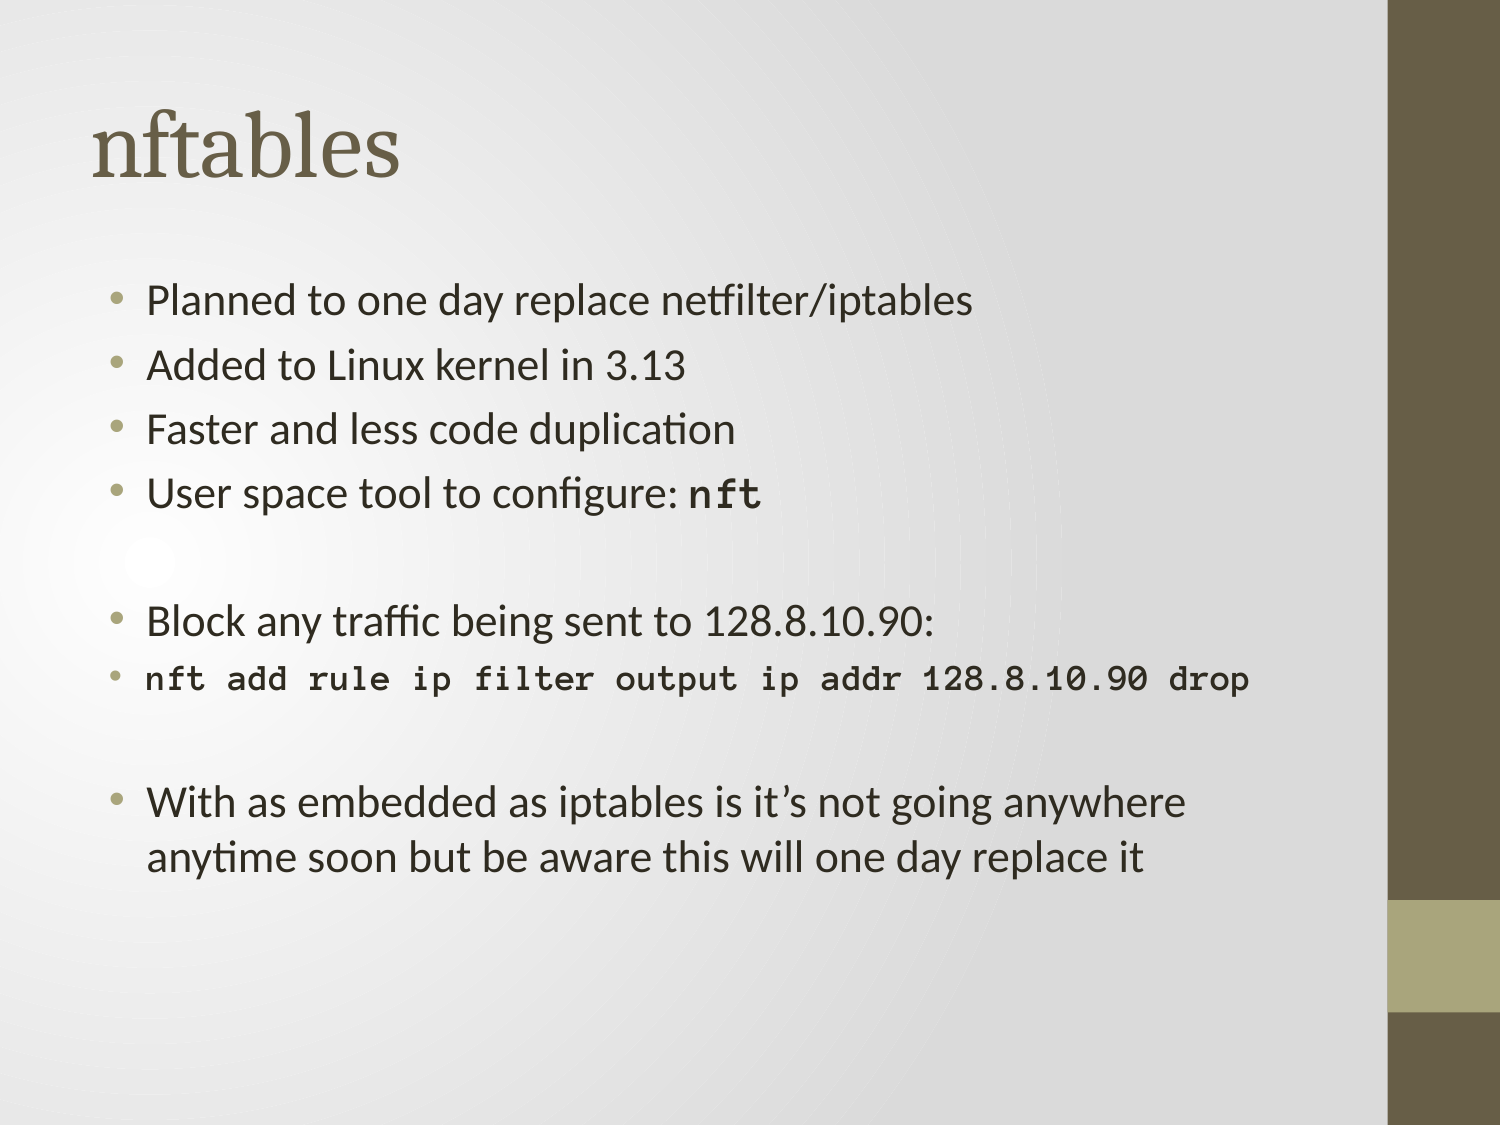

# nftables
Planned to one day replace netfilter/iptables
Added to Linux kernel in 3.13
Faster and less code duplication
User space tool to configure: nft

Block any traffic being sent to 128.8.10.90:
nft add rule ip filter output ip addr 128.8.10.90 drop

With as embedded as iptables is it’s not going anywhere anytime soon but be aware this will one day replace it